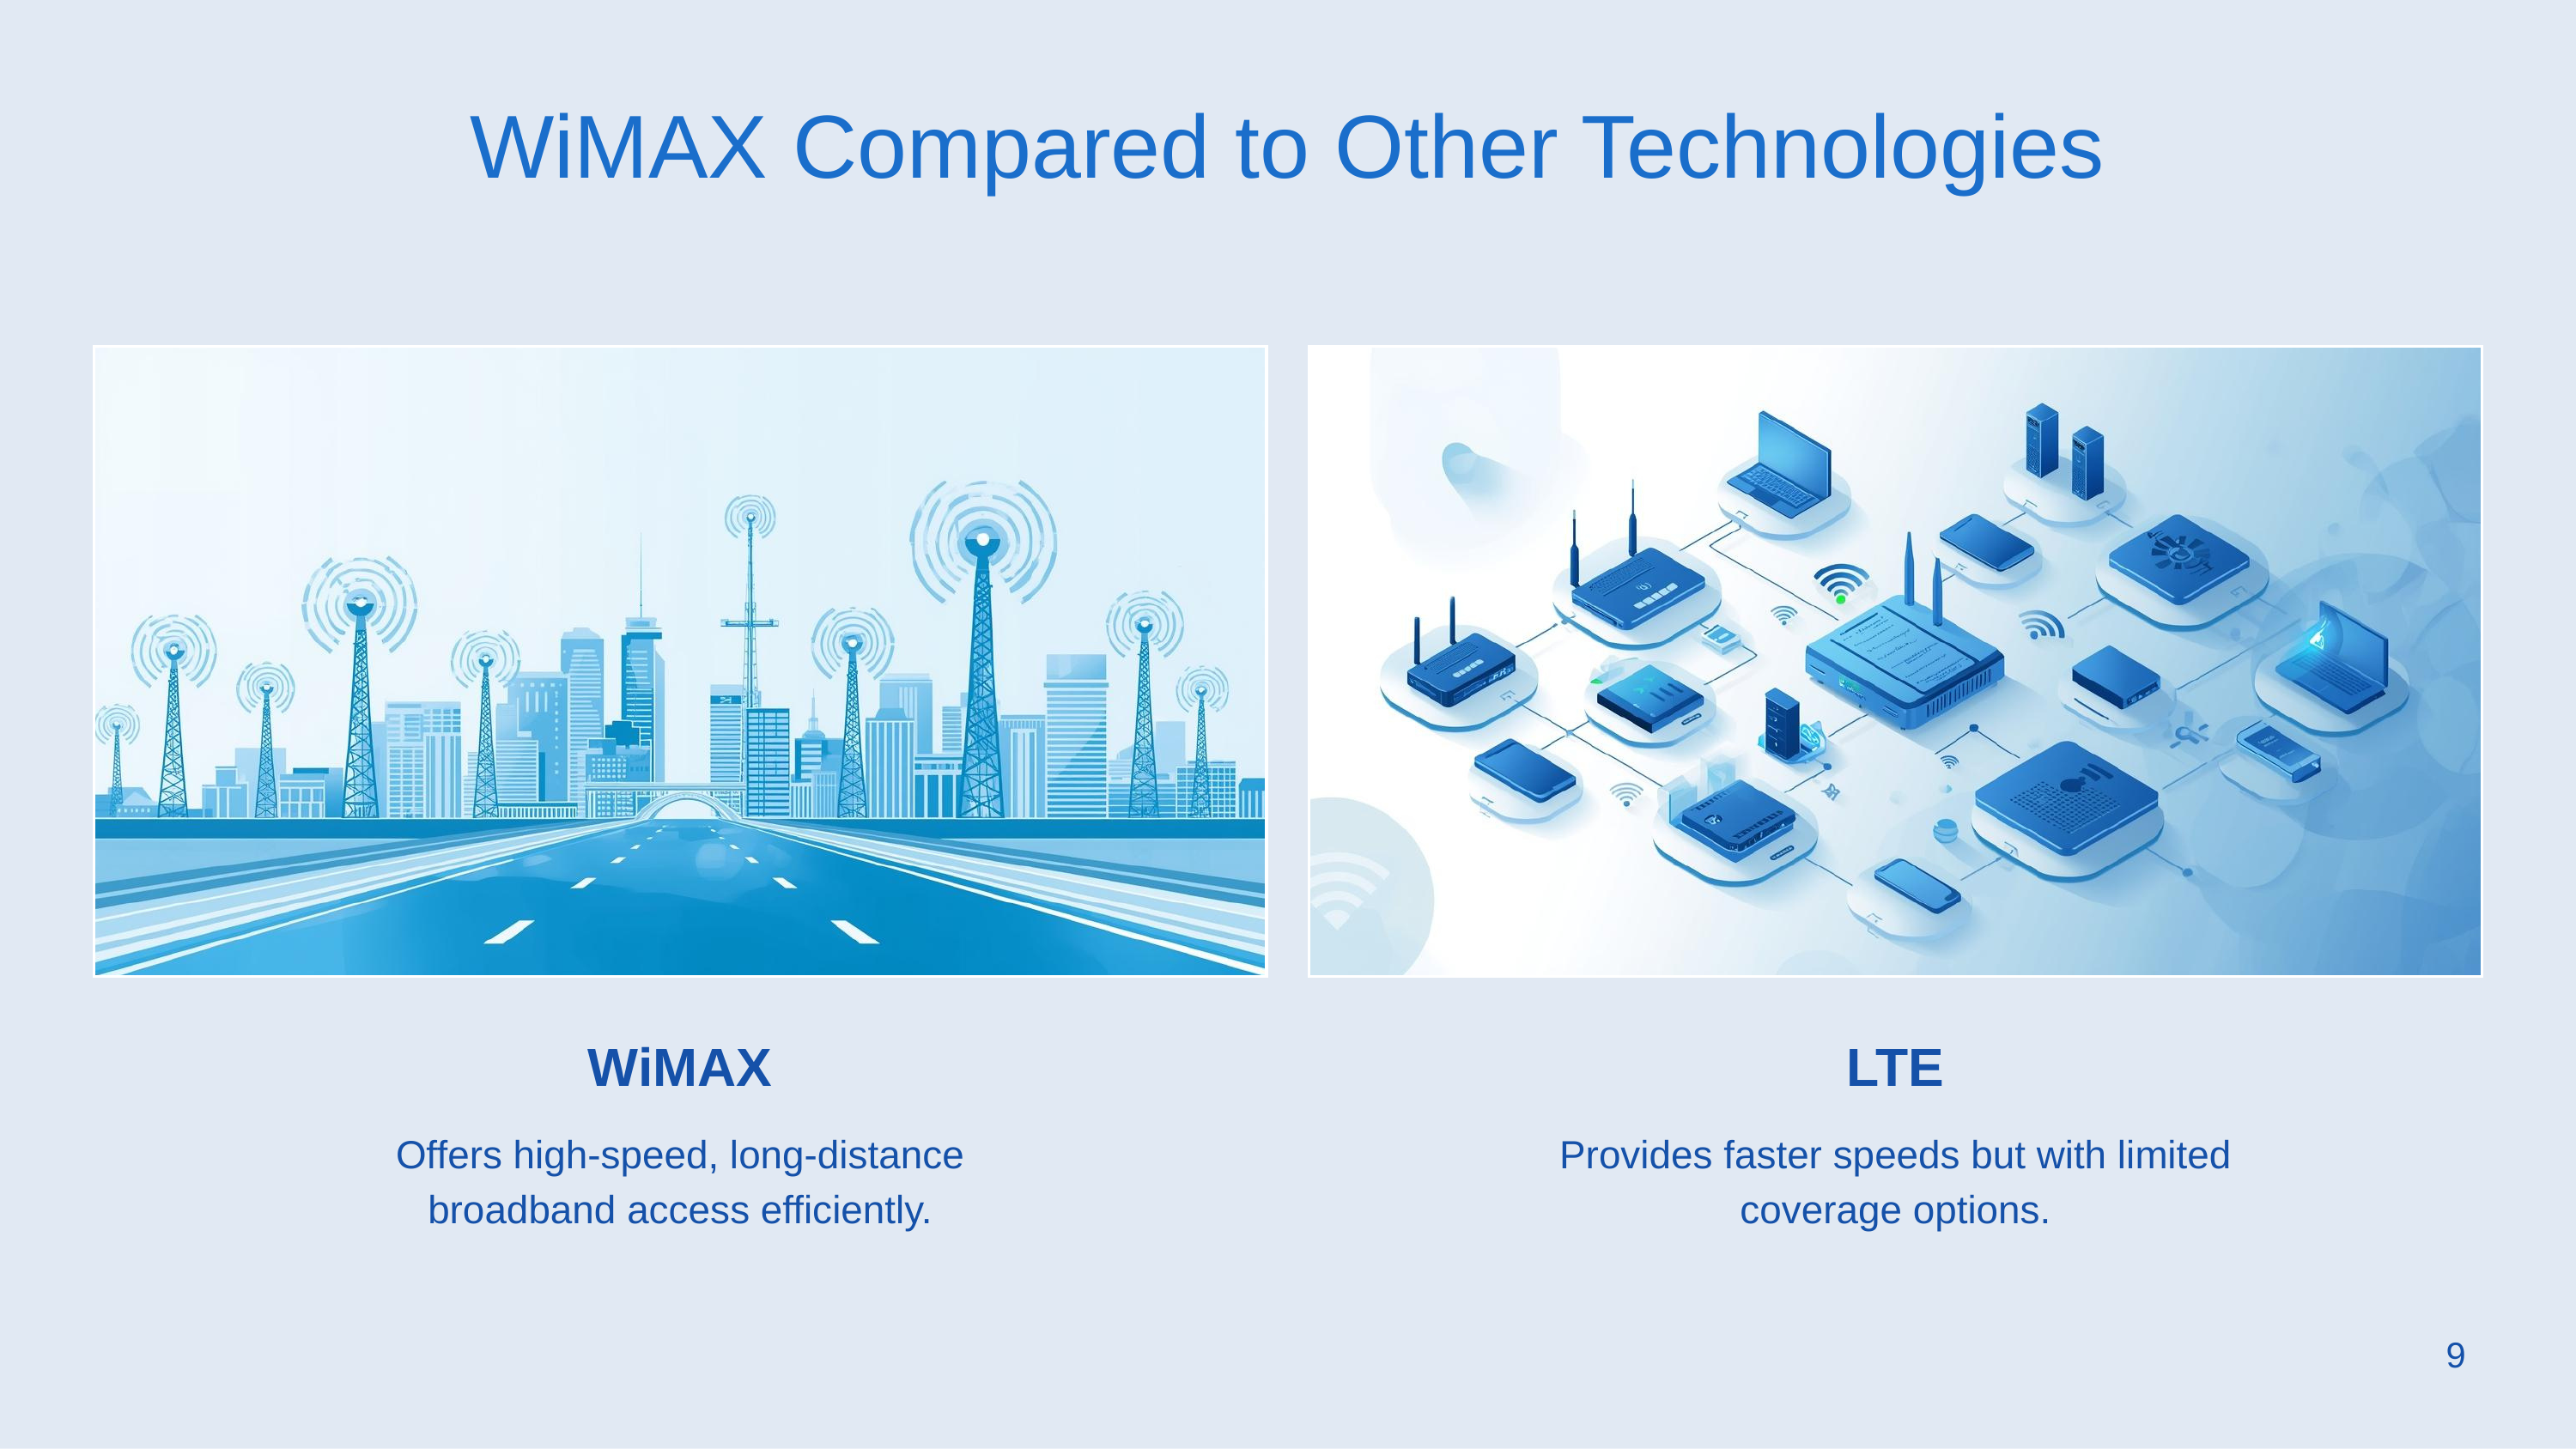

WiMAX Compared to Other Technologies

WiMAX
Offers high-speed, long-distance broadband access efficiently.
LTE
Provides faster speeds but with limited coverage options.
9